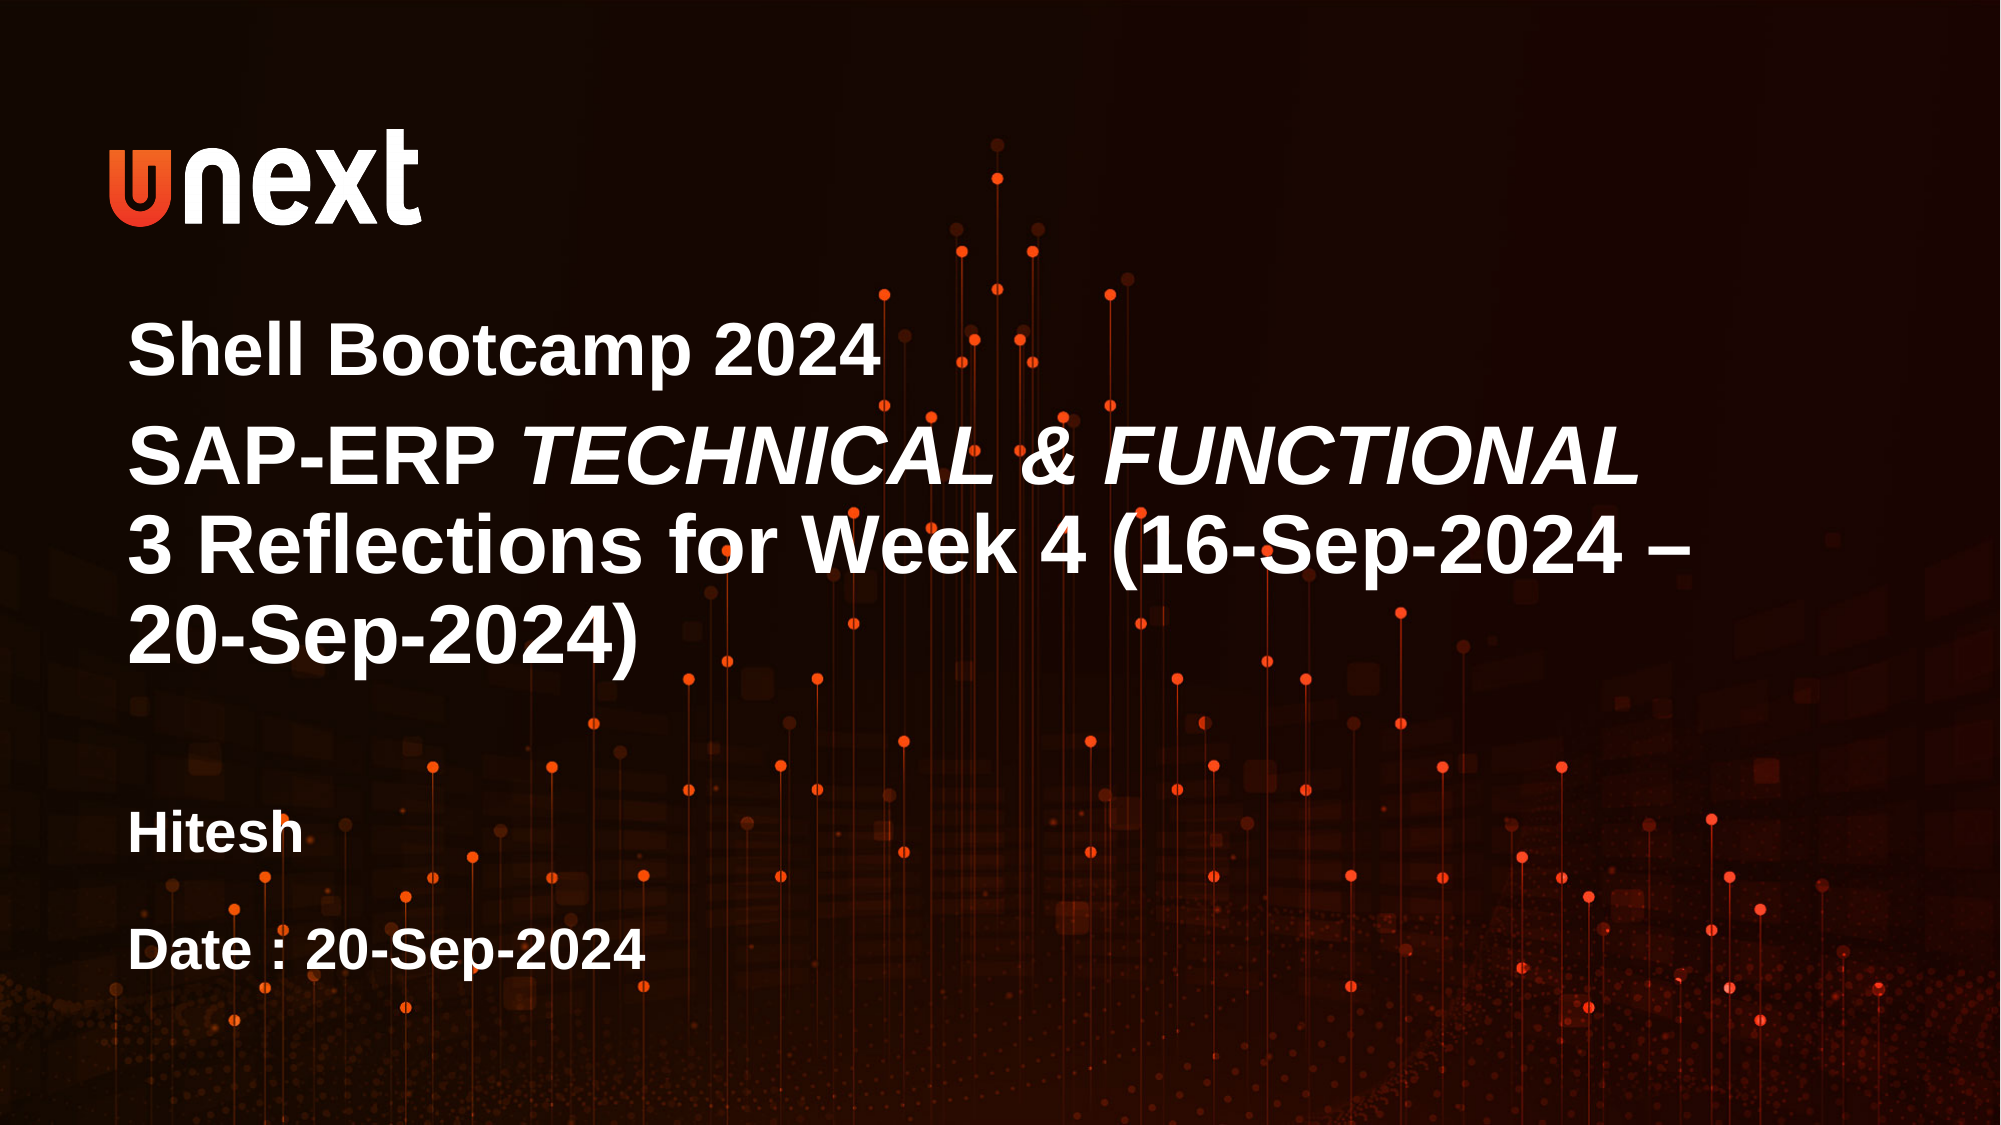

Shell Bootcamp 2024
SAP-ERP TECHNICAL & FUNCTIONAL
3 Reflections for Week 4 (16-Sep-2024 – 20-Sep-2024)
Hitesh
Date : 20-Sep-2024